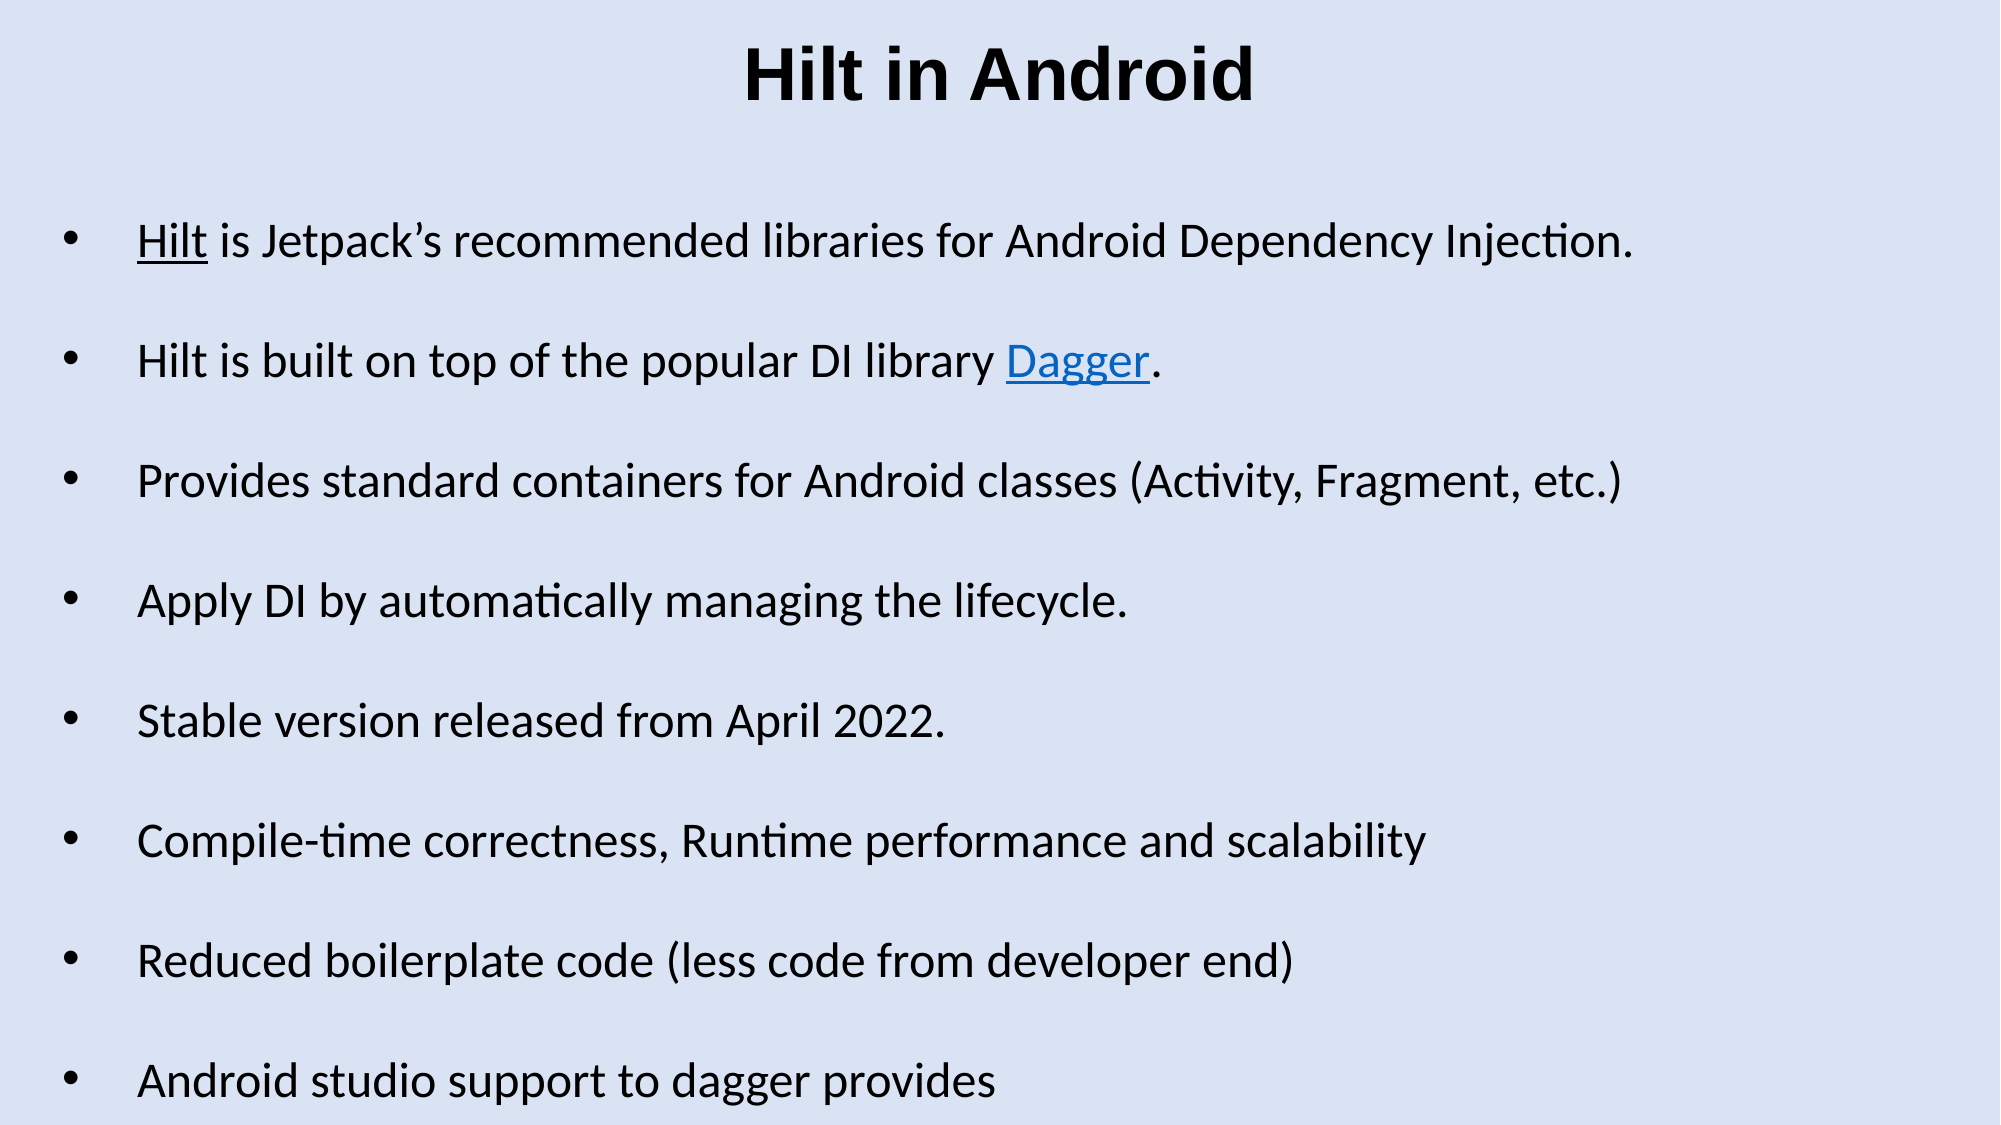

# Hilt in Android
Hilt is Jetpack’s recommended libraries for Android Dependency Injection.

Hilt is built on top of the popular DI library Dagger.

Provides standard containers for Android classes (Activity, Fragment, etc.)

Apply DI by automatically managing the lifecycle.

Stable version released from April 2022.

Compile-time correctness, Runtime performance and scalability

Reduced boilerplate code (less code from developer end)

Android studio support to dagger provides